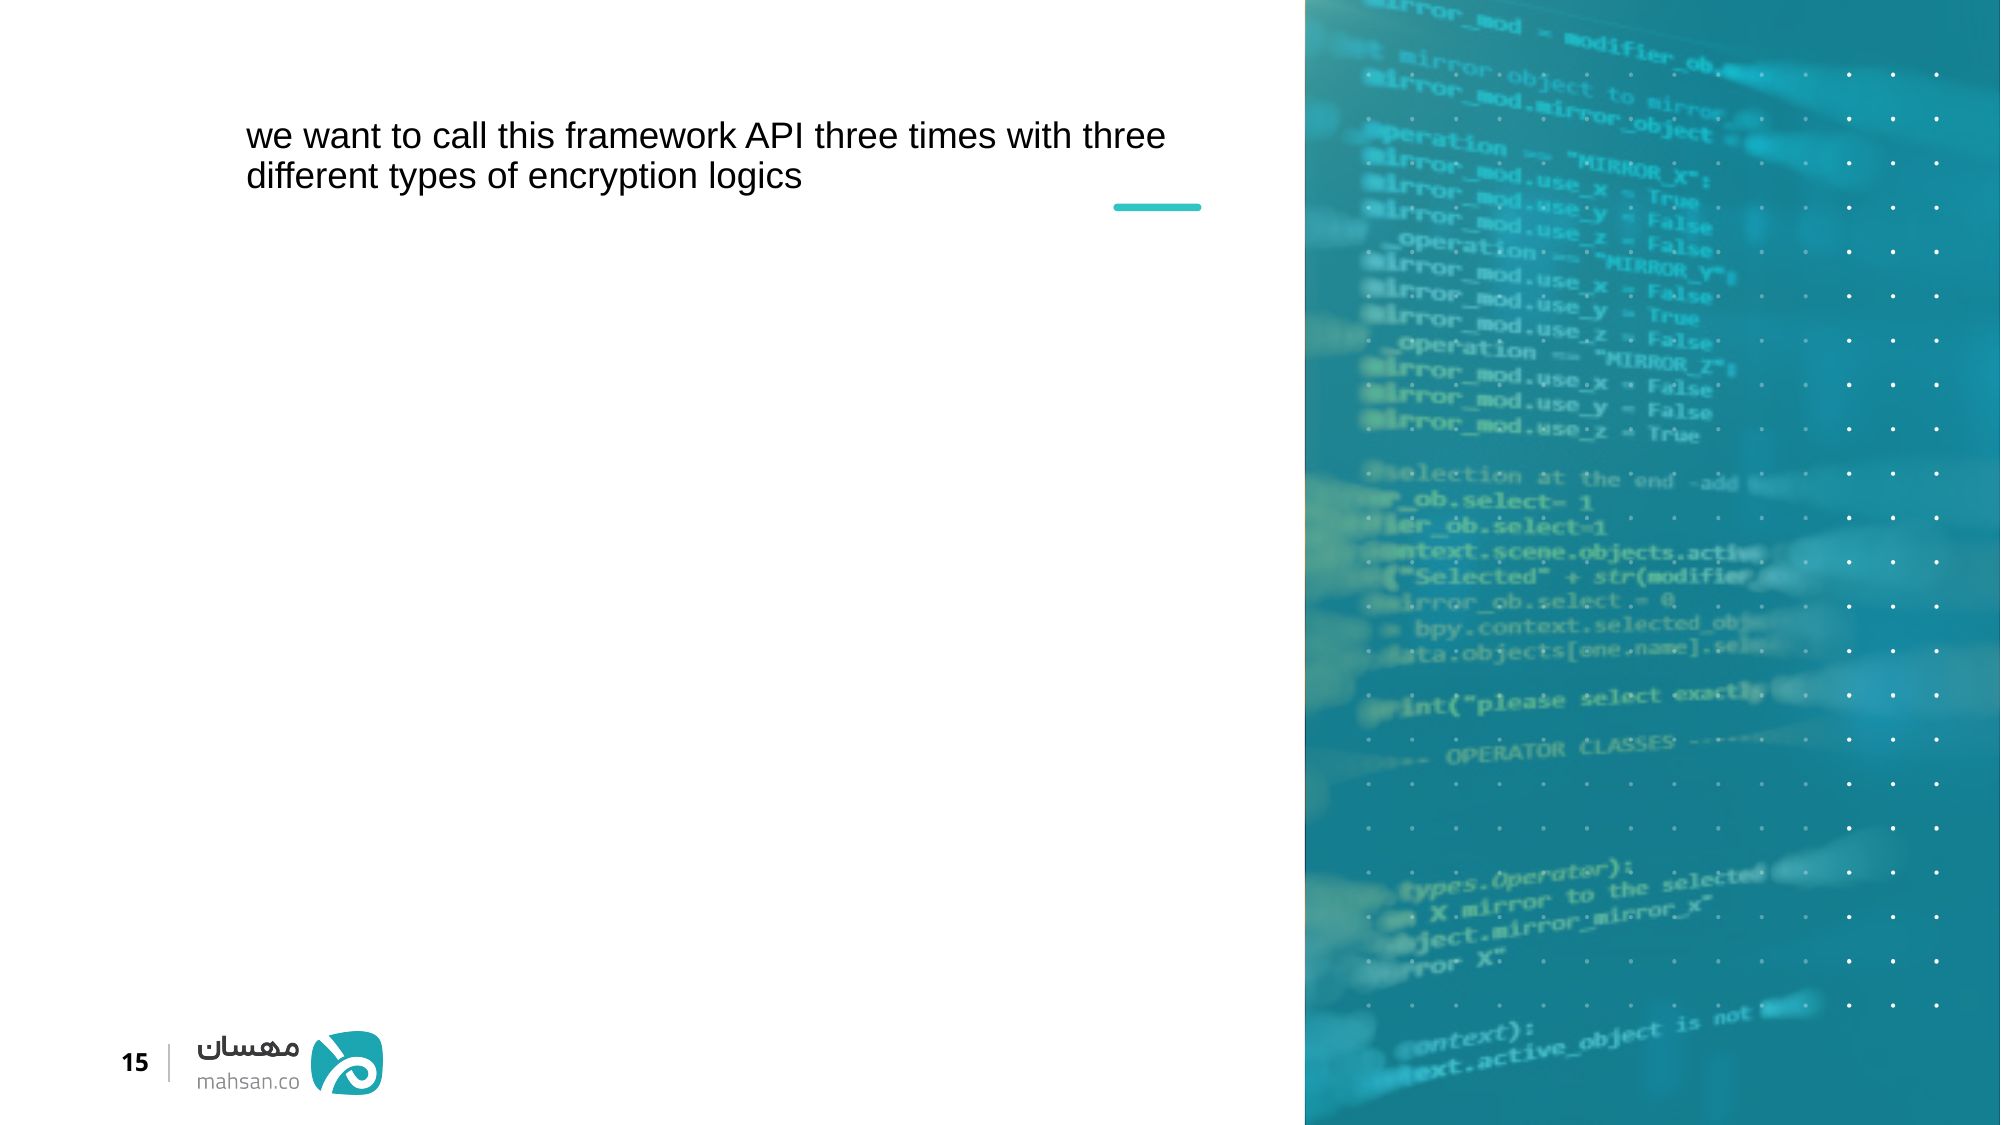

we want to call this framework API three times with three different types of encryption logics
15